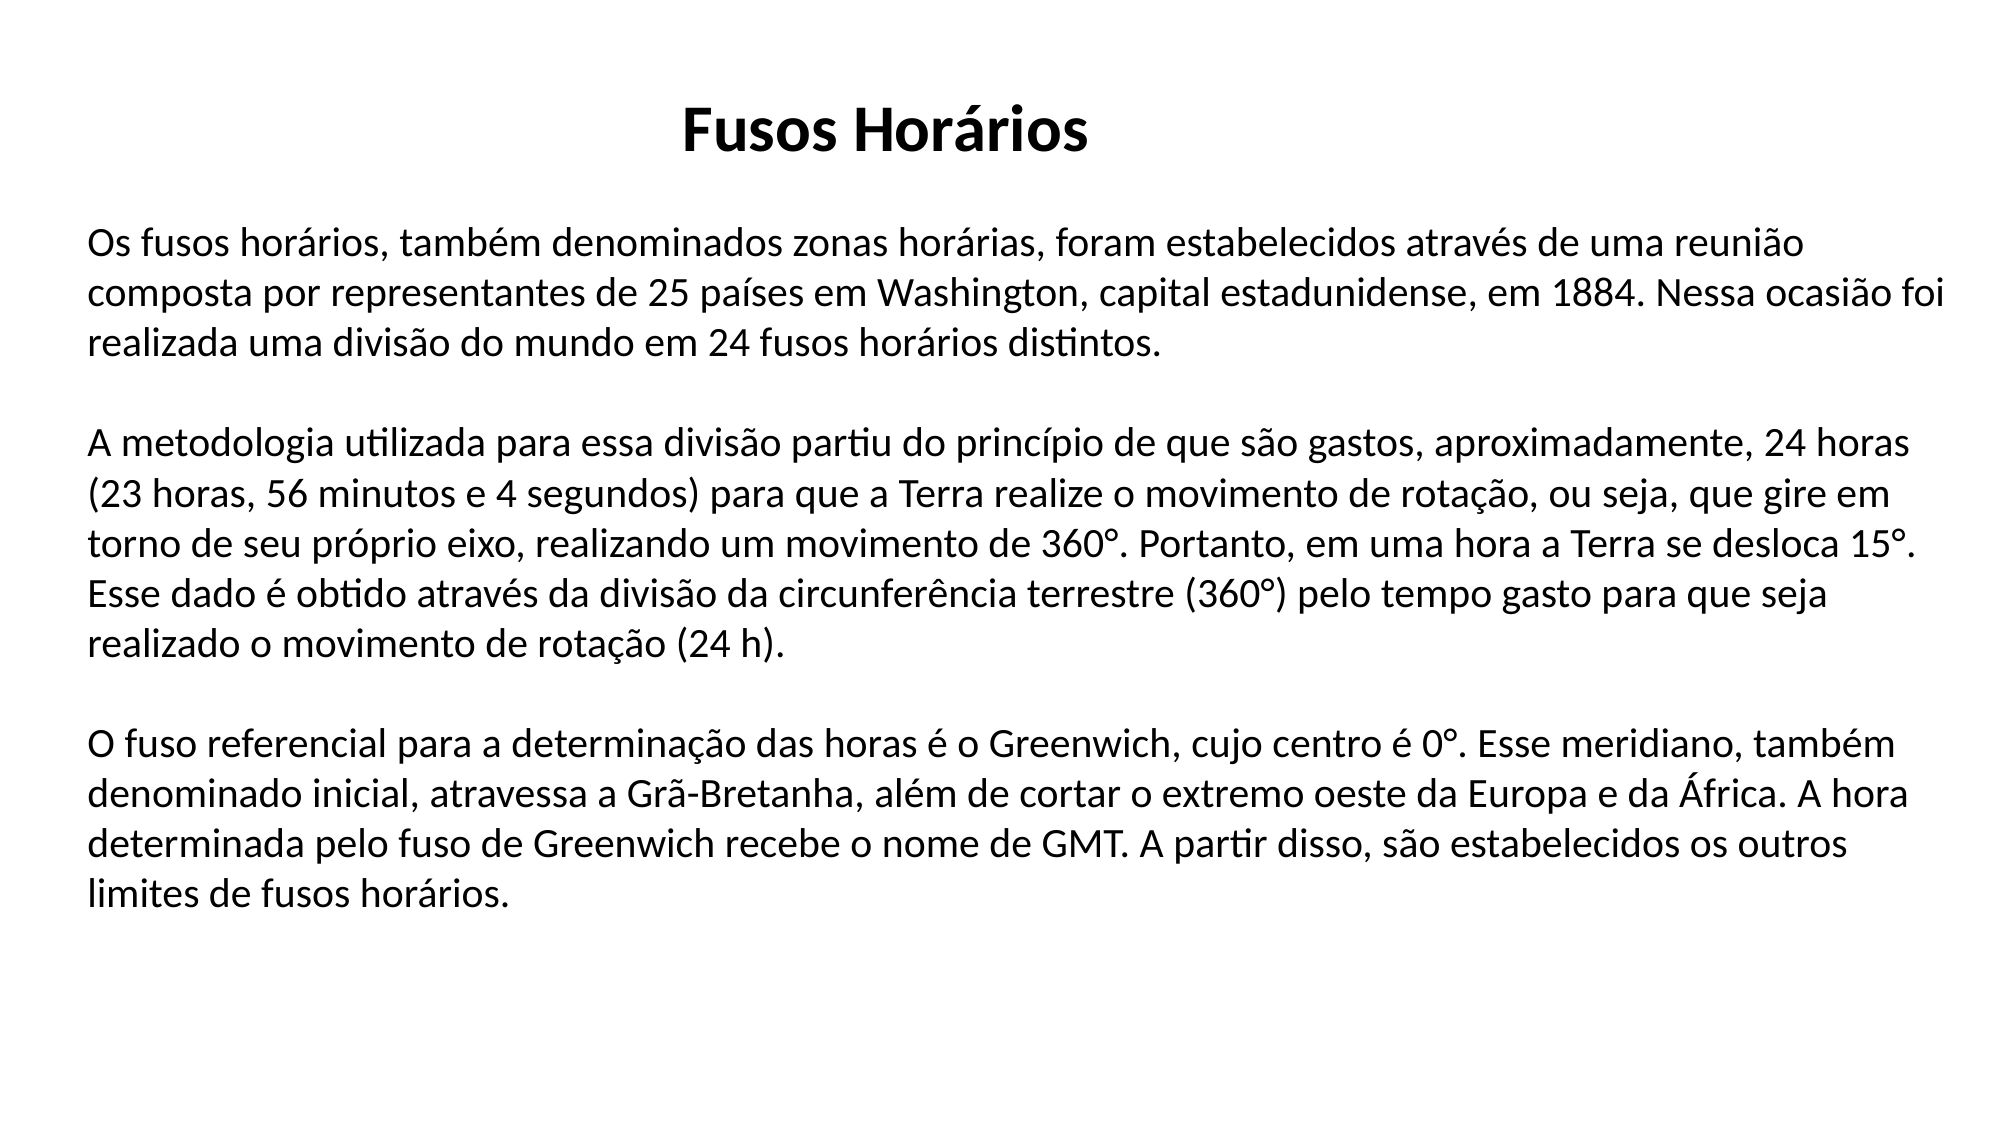

Fusos Horários

Os fusos horários, também denominados zonas horárias, foram estabelecidos através de uma reunião composta por representantes de 25 países em Washington, capital estadunidense, em 1884. Nessa ocasião foi realizada uma divisão do mundo em 24 fusos horários distintos.

A metodologia utilizada para essa divisão partiu do princípio de que são gastos, aproximadamente, 24 horas (23 horas, 56 minutos e 4 segundos) para que a Terra realize o movimento de rotação, ou seja, que gire em torno de seu próprio eixo, realizando um movimento de 360°. Portanto, em uma hora a Terra se desloca 15°. Esse dado é obtido através da divisão da circunferência terrestre (360°) pelo tempo gasto para que seja realizado o movimento de rotação (24 h).

O fuso referencial para a determinação das horas é o Greenwich, cujo centro é 0°. Esse meridiano, também denominado inicial, atravessa a Grã-Bretanha, além de cortar o extremo oeste da Europa e da África. A hora determinada pelo fuso de Greenwich recebe o nome de GMT. A partir disso, são estabelecidos os outros limites de fusos horários.